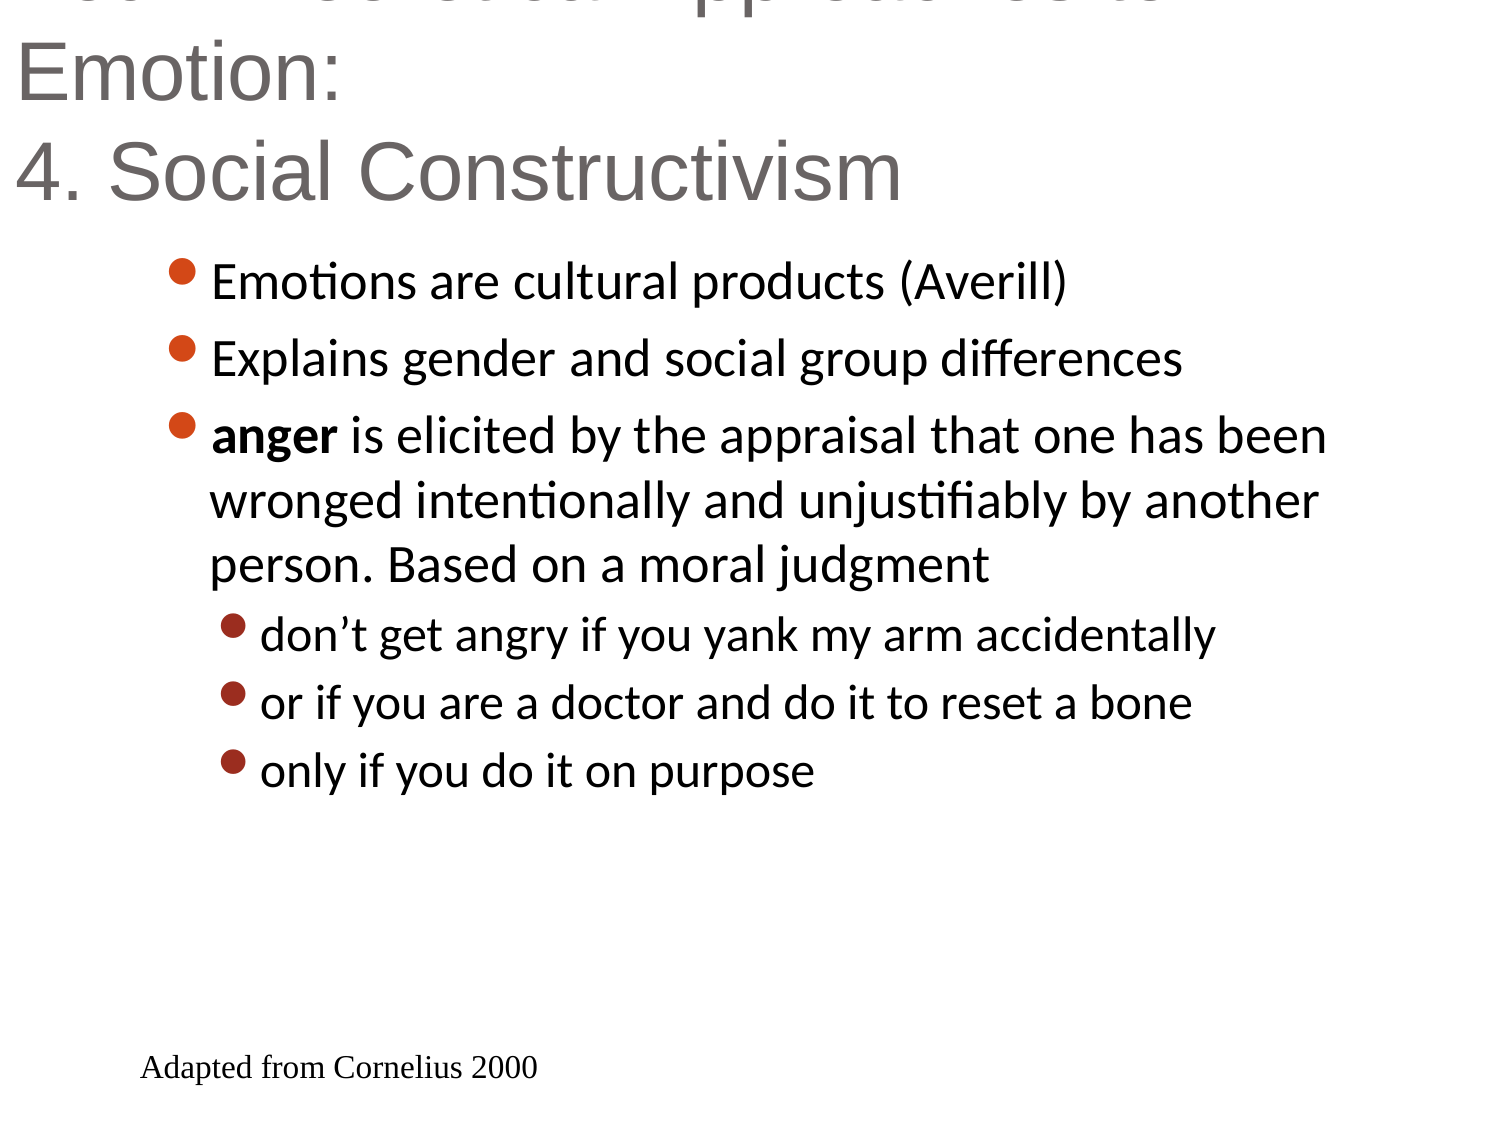

# Four Theoretical Approaches to Emotion: 4. Social Constructivism
Emotions are cultural products (Averill)
Explains gender and social group differences
anger is elicited by the appraisal that one has been wronged intentionally and unjustifiably by another person. Based on a moral judgment
don’t get angry if you yank my arm accidentally
or if you are a doctor and do it to reset a bone
only if you do it on purpose
Adapted from Cornelius 2000